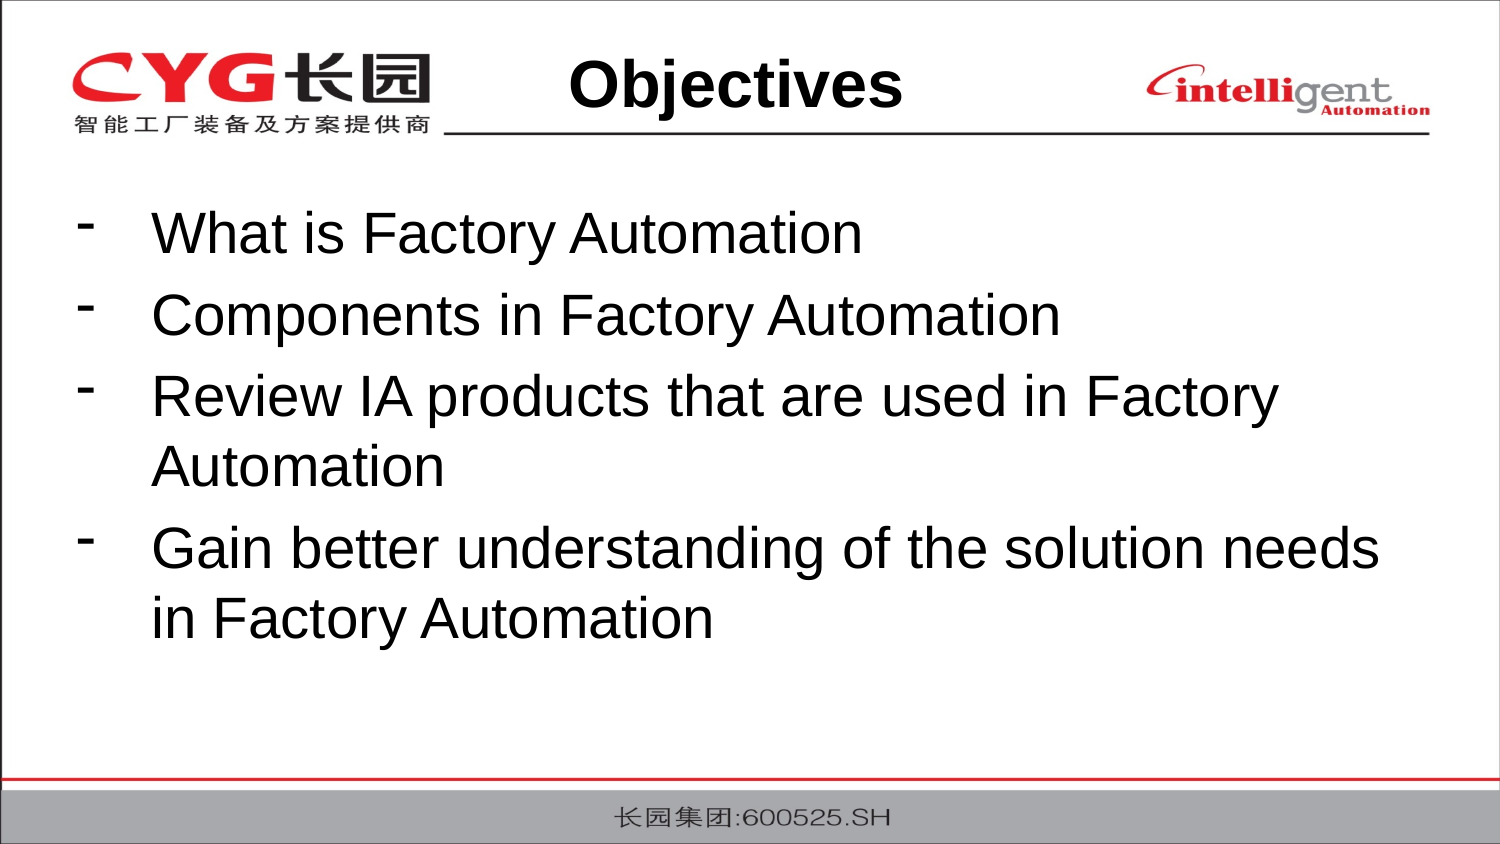

Objectives
What is Factory Automation
Components in Factory Automation
Review IA products that are used in Factory Automation
Gain better understanding of the solution needs in Factory Automation